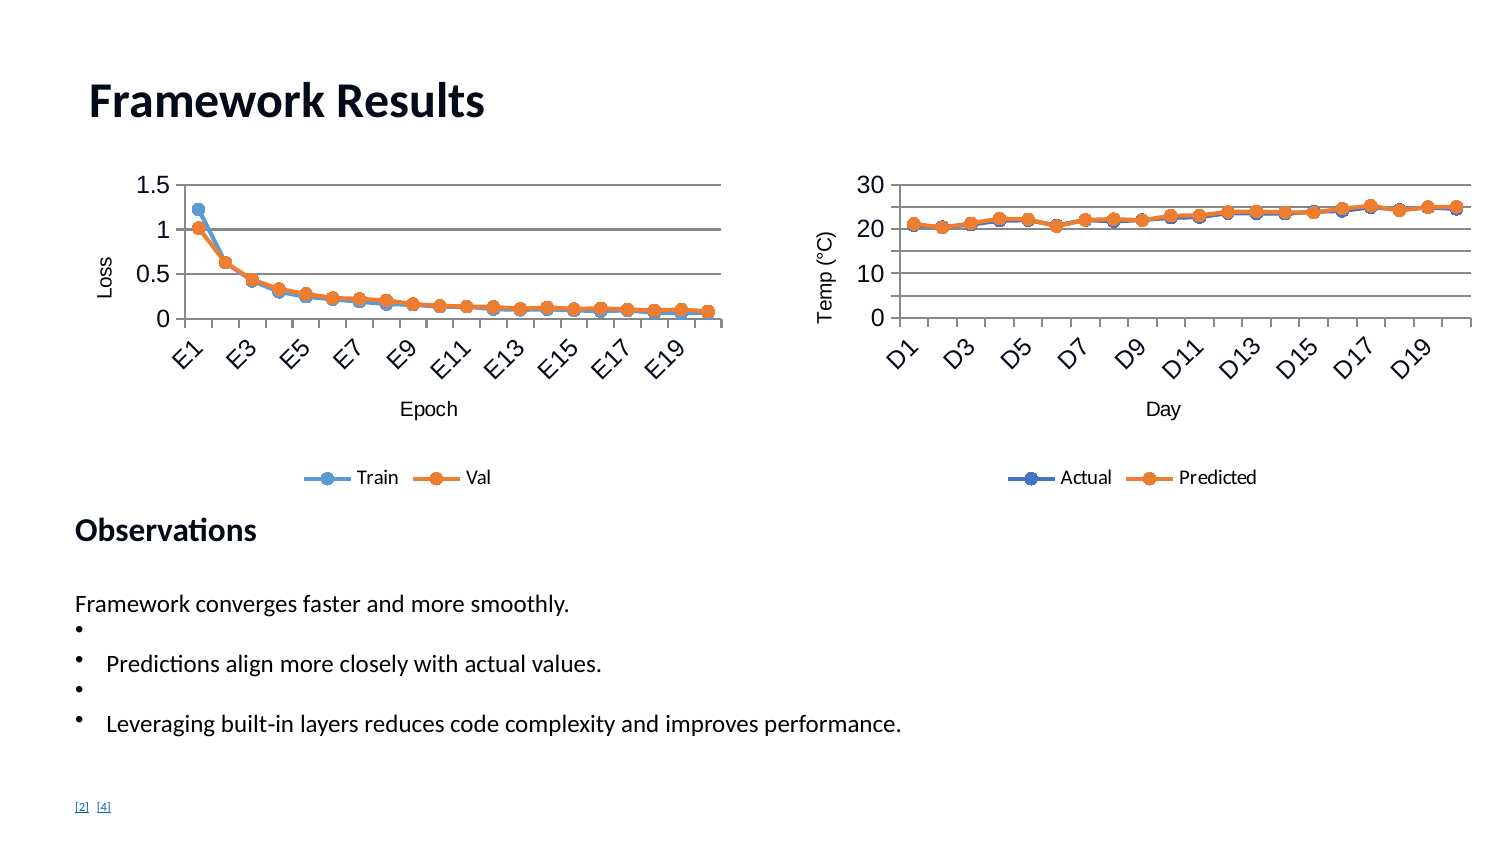

Framework Results

### Chart

| Category | Train | Val |
|---|---|---|
| E1 | 1.223672450655391 | 1.0163657369302972 |
| E2 | 0.6273754964080931 | 0.6283092650993175 |
| E3 | 0.4246348772431679 | 0.4379317343954859 |
| E4 | 0.30199217380011745 | 0.3338920186193444 |
| E5 | 0.24765109603538343 | 0.279531566508488 |
| E6 | 0.2177646199725845 | 0.23270402679622887 |
| E7 | 0.1913131833851317 | 0.2227912911530527 |
| E8 | 0.16502872732506857 | 0.20601182028456227 |
| E9 | 0.1577396507195789 | 0.16532749208818445 |
| E10 | 0.1352921276821504 | 0.14519145439520387 |
| E11 | 0.135568180536787 | 0.13757449779431508 |
| E12 | 0.10822582774446247 | 0.13293345900278408 |
| E13 | 0.1006620469651102 | 0.11177374312416172 |
| E14 | 0.10642720743242642 | 0.1285117479283445 |
| E15 | 0.0951909427461485 | 0.11084952043615248 |
| E16 | 0.08544161584900034 | 0.11817203705382828 |
| E17 | 0.09509120898580112 | 0.10483280764887751 |
| E18 | 0.06723046181543005 | 0.09496148856466419 |
| E19 | 0.06427404008829099 | 0.10413226791203004 |
| E20 | 0.06698881822056088 | 0.08325620875819184 |

### Chart

| Category | Actual | Predicted |
|---|---|---|
| D1 | 20.88 | 21.183420982318506 |
| D2 | 20.46 | 20.325830254775447 |
| D3 | 21.02 | 21.308705149447903 |
| D4 | 21.91 | 22.36643522413588 |
| D5 | 21.99 | 22.193138720495174 |
| D6 | 20.83 | 20.650366762791332 |
| D7 | 22.05 | 22.077138917964447 |
| D8 | 21.77 | 22.259269728669185 |
| D9 | 22.05 | 21.991950688325964 |
| D10 | 22.57 | 23.022025246436893 |
| D11 | 22.7 | 23.108758819016874 |
| D12 | 23.62 | 23.8737281138385 |
| D13 | 23.54 | 23.962306280185693 |
| D14 | 23.48 | 23.78984459087642 |
| D15 | 23.91 | 23.73140785413332 |
| D16 | 24.11 | 24.620934304632883 |
| D17 | 24.96 | 25.26587704080003 |
| D18 | 24.37 | 24.21732158425711 |
| D19 | 24.89 | 24.96536866622294 |
| D20 | 24.57 | 25.04604588318995 |
Observations

Framework converges faster and more smoothly.

Predictions align more closely with actual values.

Leveraging built‑in layers reduces code complexity and improves performance.
[2]   [4]